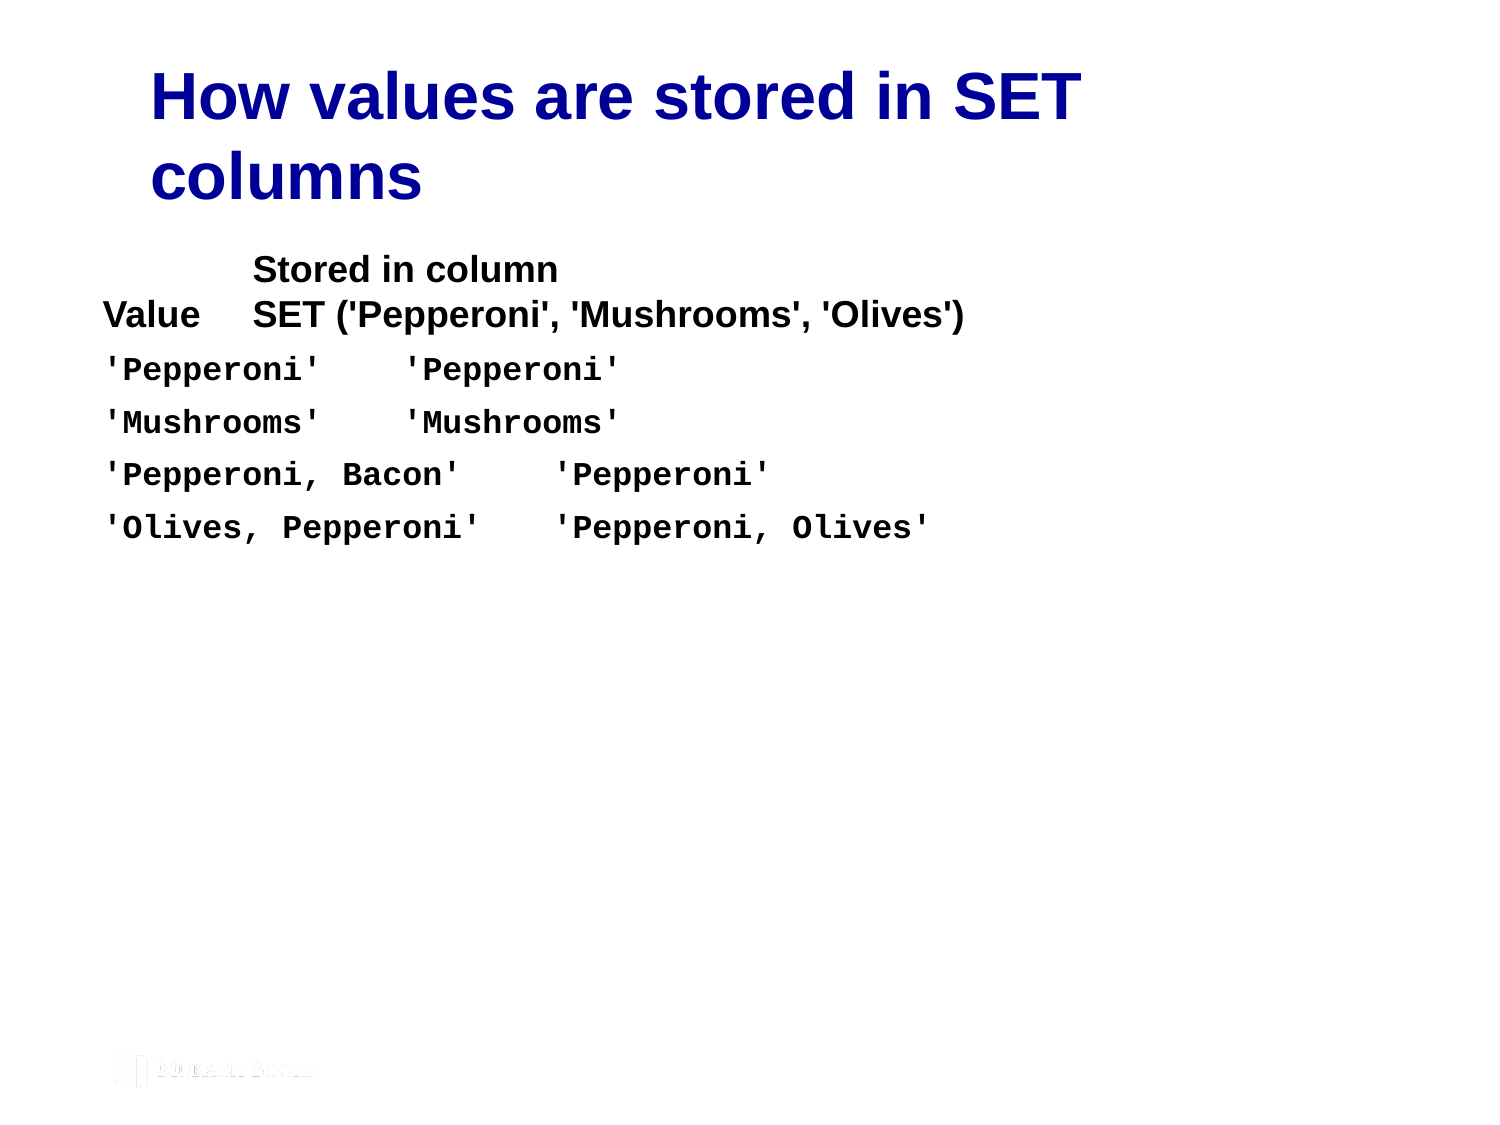

# How values are stored in SET columns
	Stored in column
Value	SET ('Pepperoni', 'Mushrooms', 'Olives')
'Pepperoni'	'Pepperoni'
'Mushrooms'	'Mushrooms'
'Pepperoni, Bacon'	'Pepperoni'
'Olives, Pepperoni'	'Pepperoni, Olives'

© 2019, Mike Murach & Associates, Inc.
Murach’s MySQL 3rd Edition

C8, Slide 289